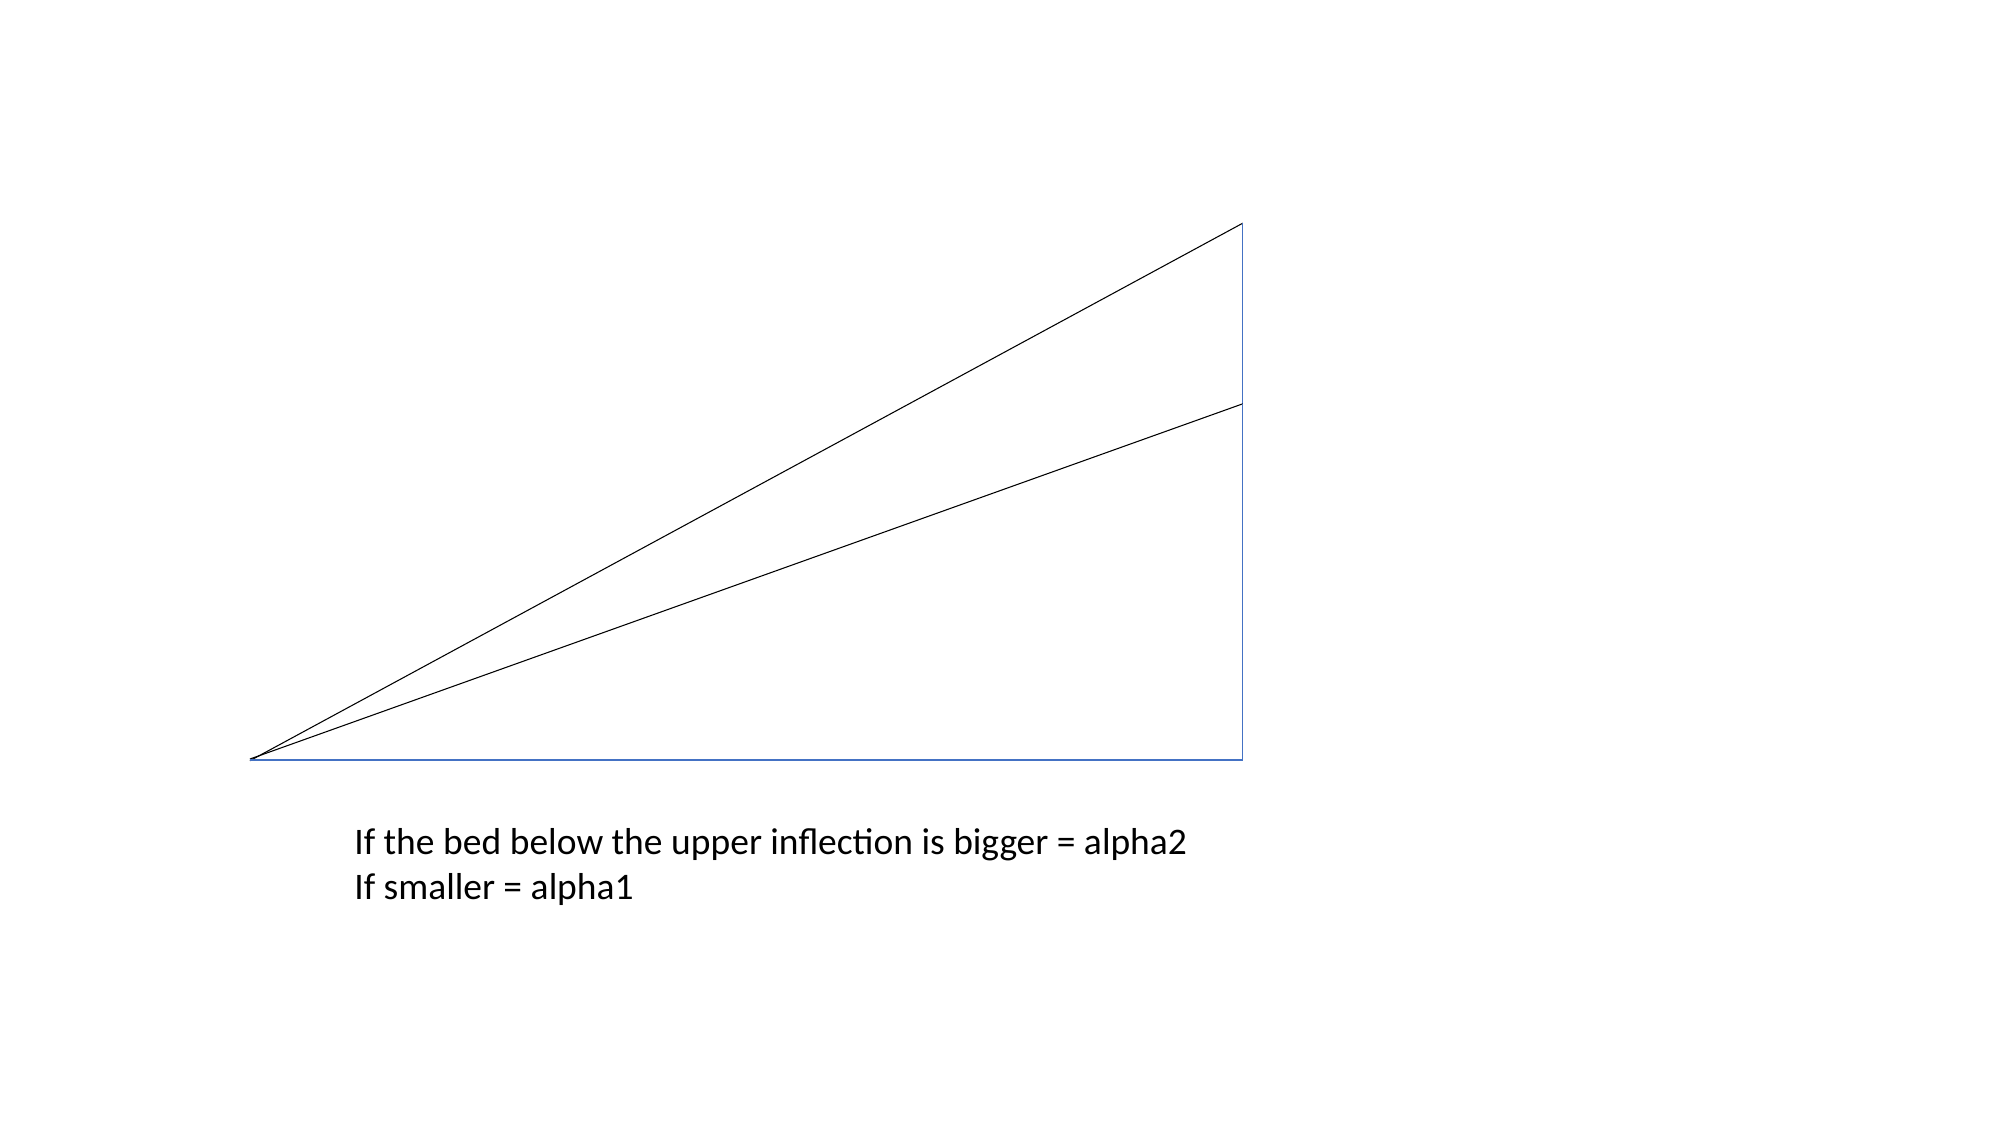

If the bed below the upper inflection is bigger = alpha2
If smaller = alpha1